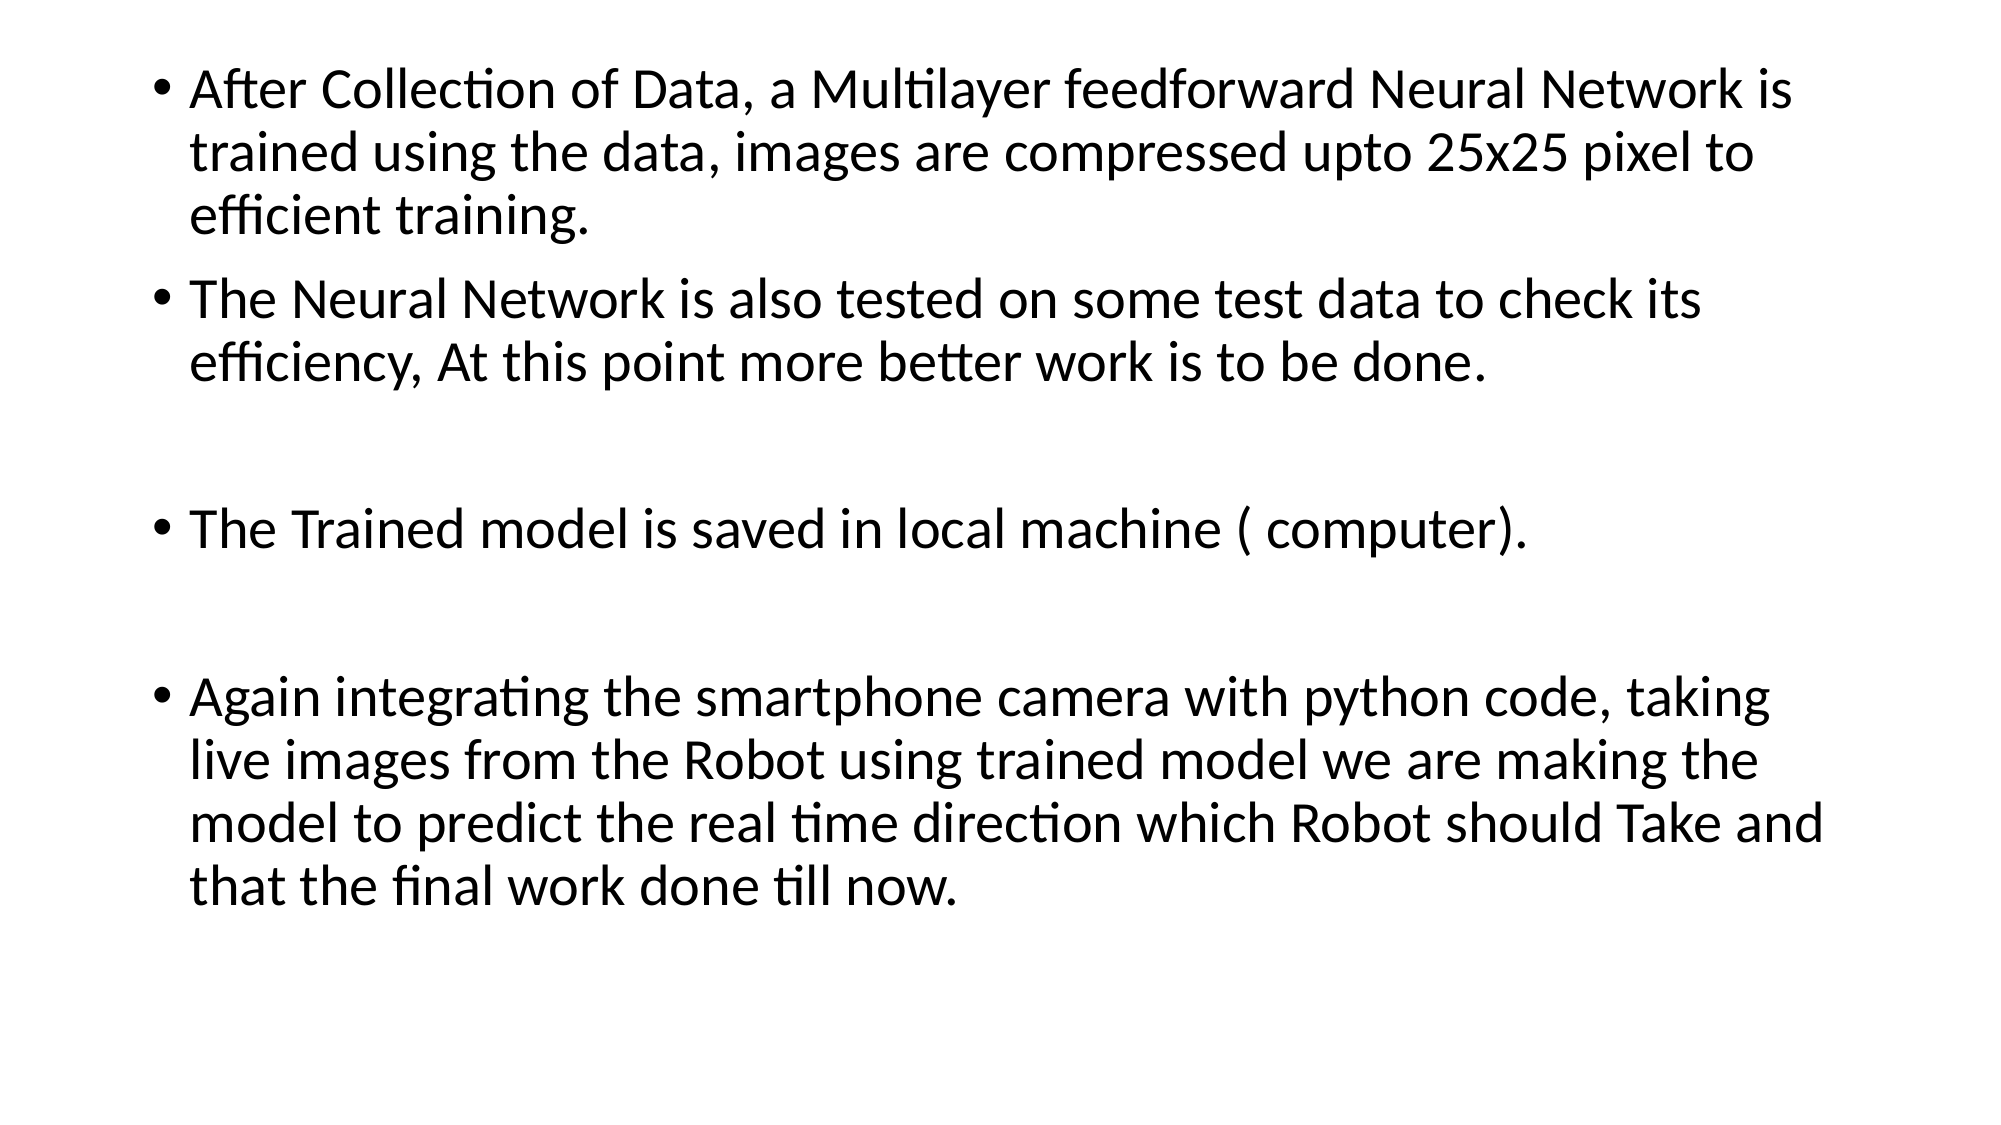

After Collection of Data, a Multilayer feedforward Neural Network is trained using the data, images are compressed upto 25x25 pixel to efficient training.
The Neural Network is also tested on some test data to check its efficiency, At this point more better work is to be done.

The Trained model is saved in local machine ( computer).

Again integrating the smartphone camera with python code, taking live images from the Robot using trained model we are making the model to predict the real time direction which Robot should Take and that the final work done till now.